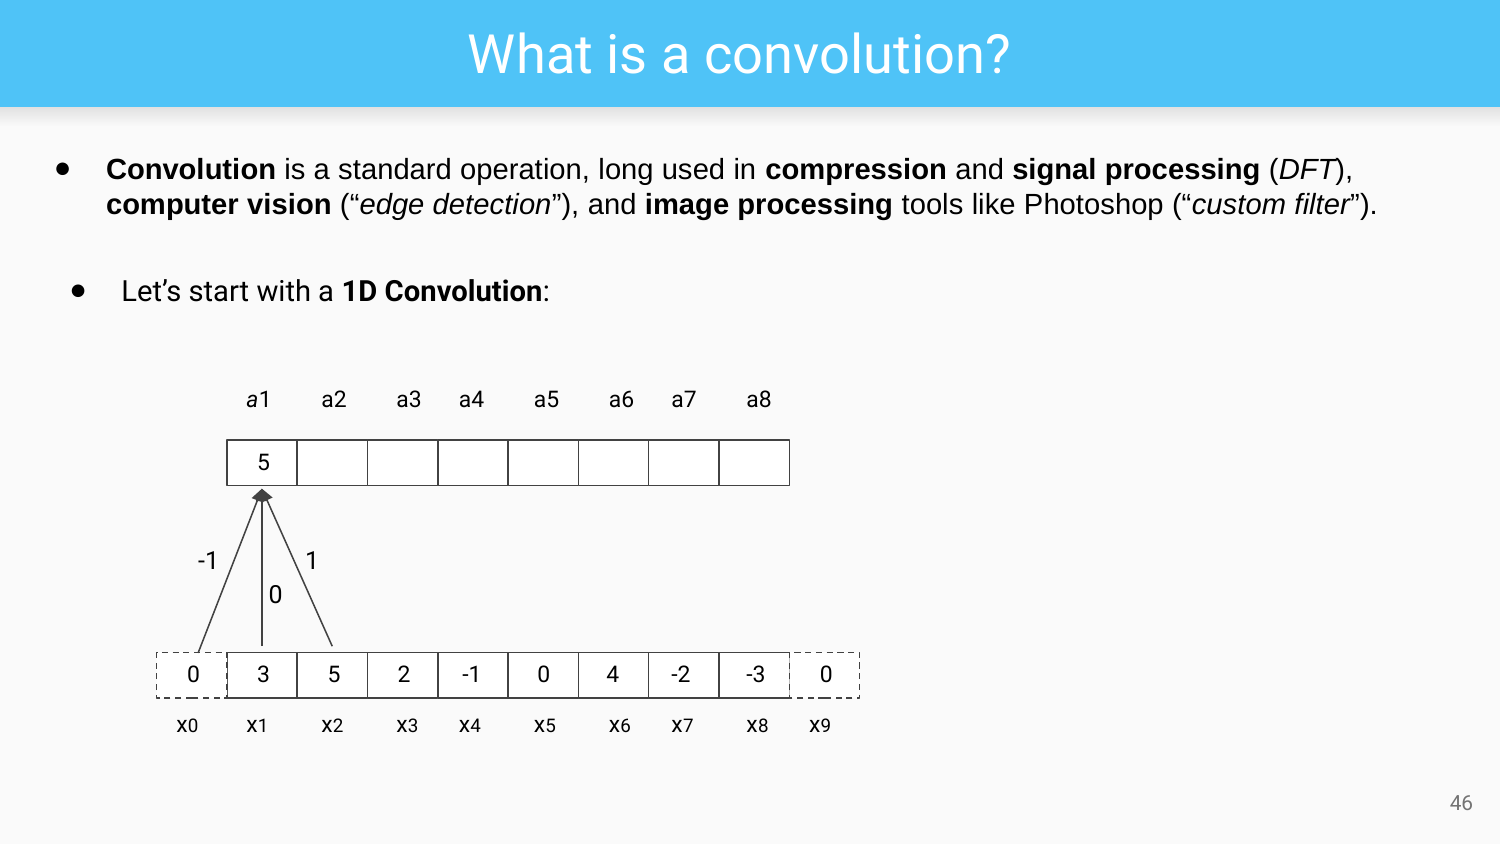

# What is a convolution?
Convolution is a standard operation, long used in compression and signal processing (DFT), computer vision (“edge detection”), and image processing tools like Photoshop (“custom filter”).
Let’s start with a 1D Convolution:
a1
a2
a3
a4
a5
a6
a7
a8
5

-1
1
0
0
3
5
2
-1
0
4
-2
-3
0

x0
x1
x2
x3
x4
x5
x6
x7
x8
x9
46